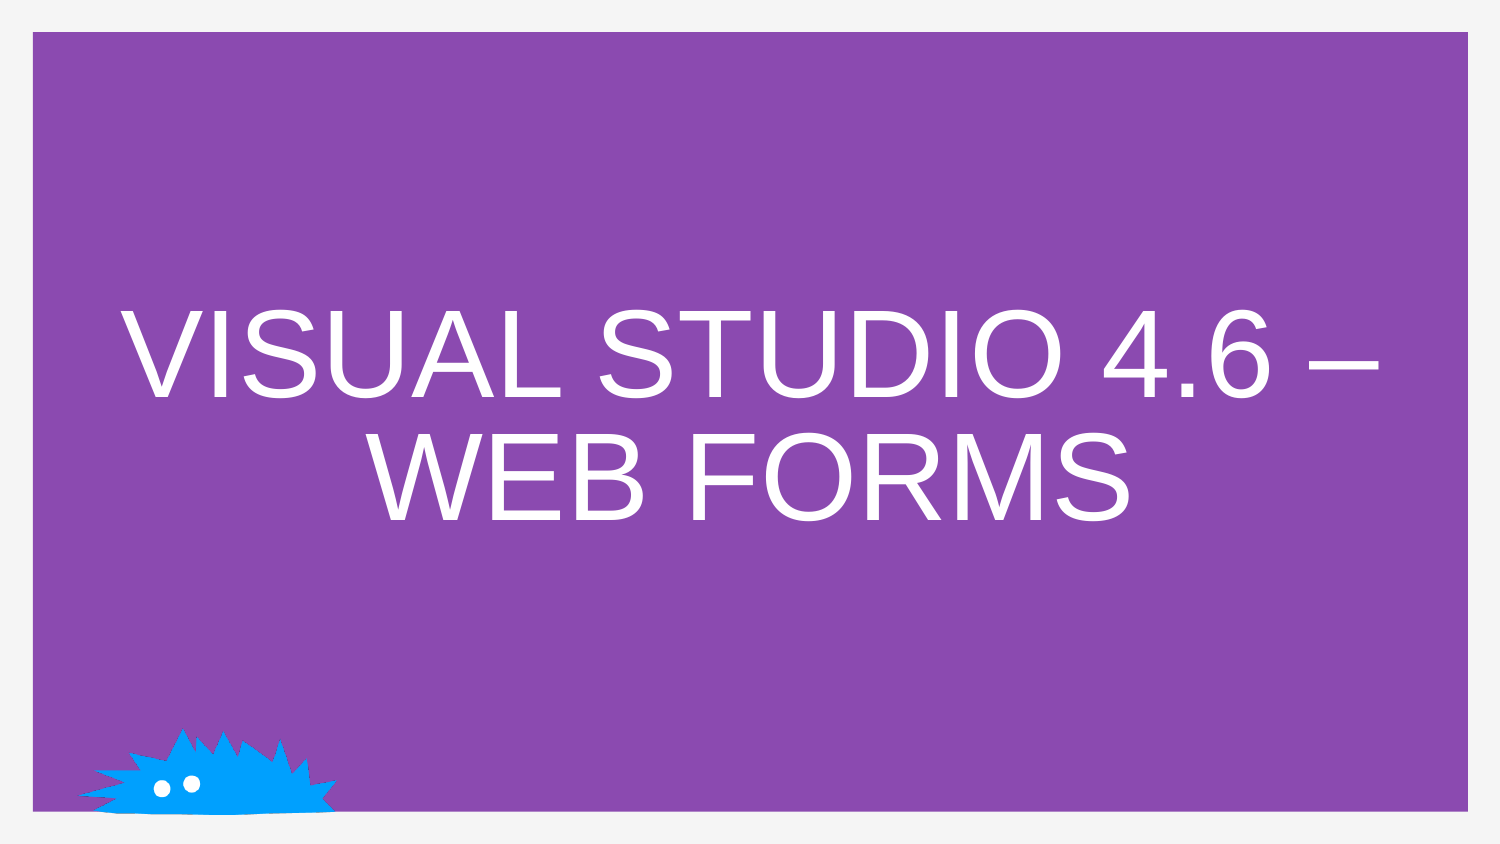

# Visual Studio 4.6 – Web Forms